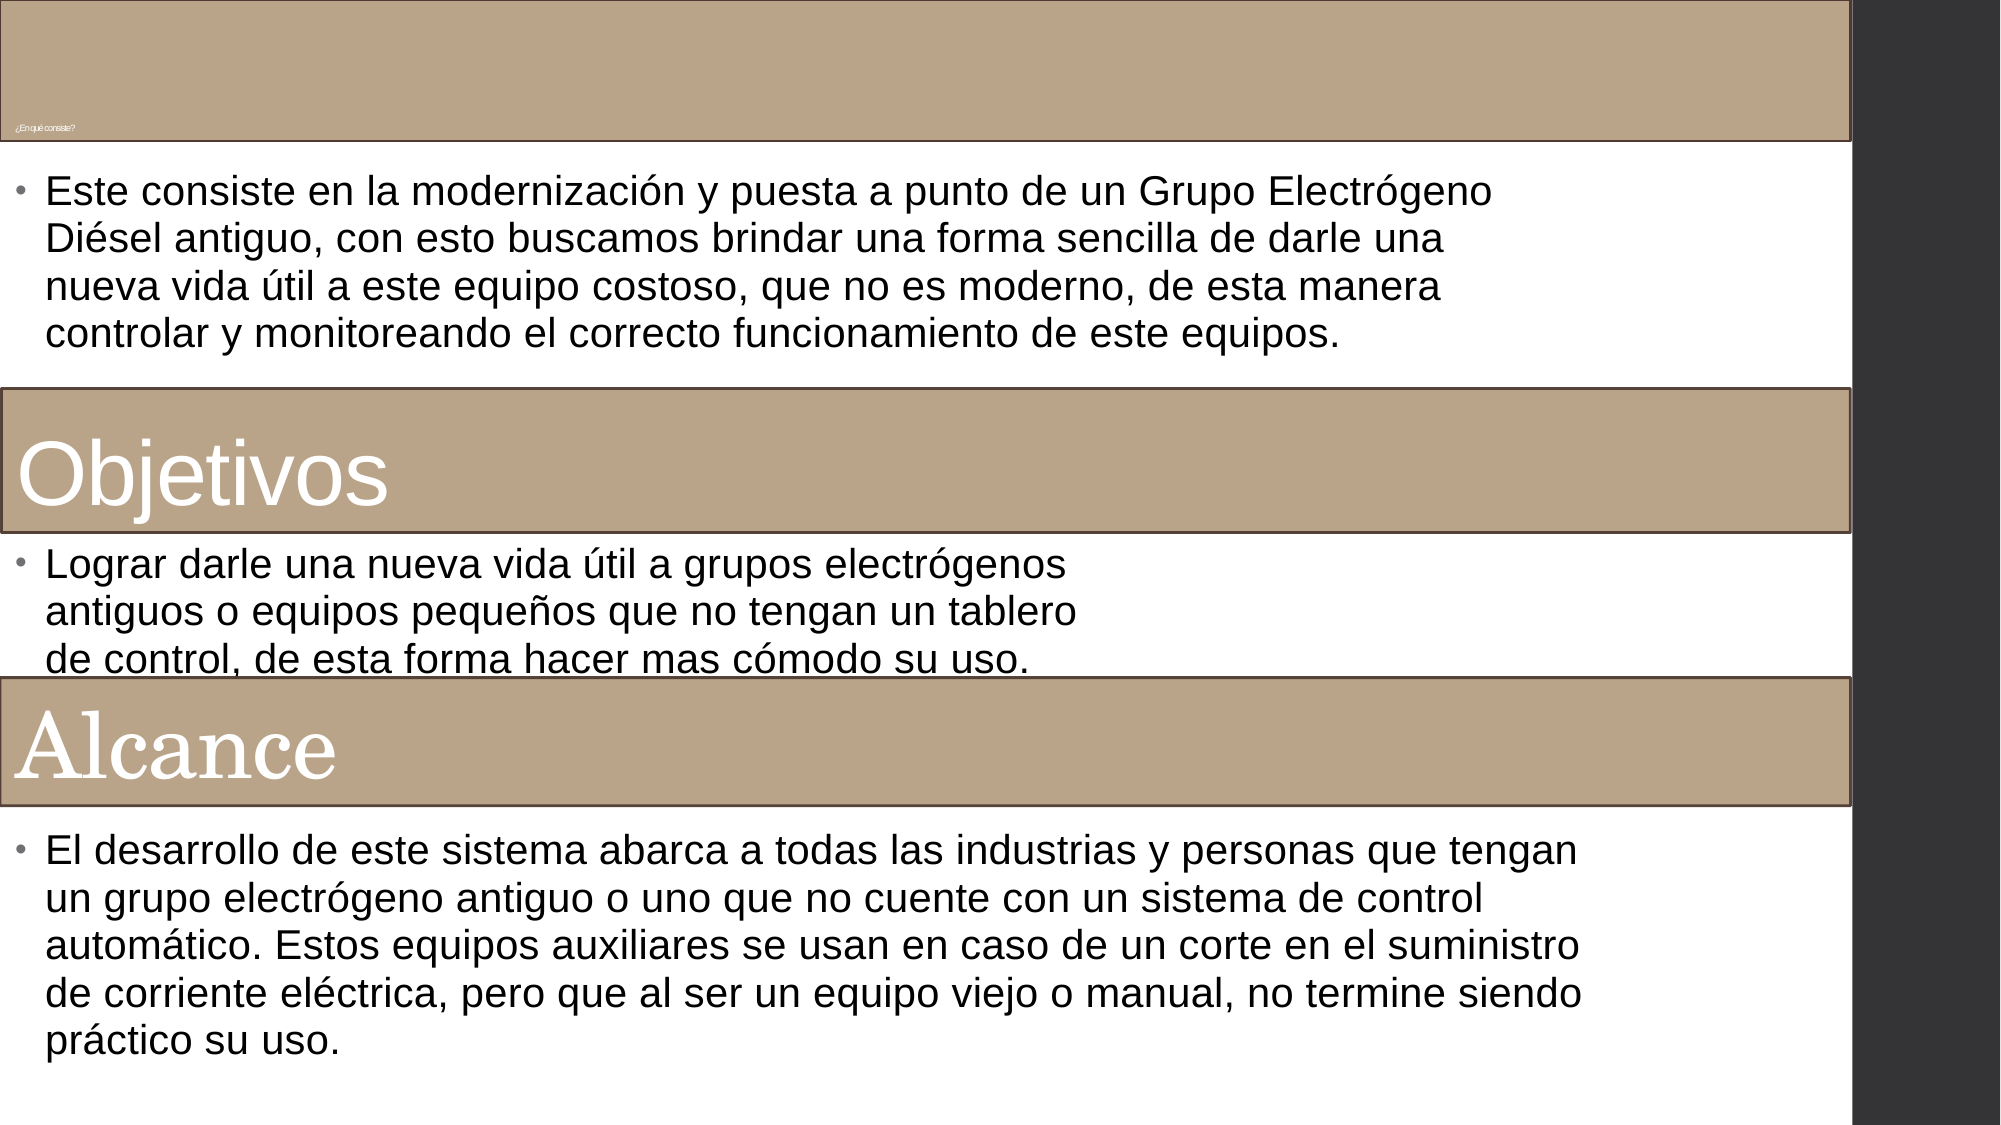

# ¿En qué consiste?
Este consiste en la modernización y puesta a punto de un Grupo Electrógeno Diésel antiguo, con esto buscamos brindar una forma sencilla de darle una nueva vida útil a este equipo costoso, que no es moderno, de esta manera controlar y monitoreando el correcto funcionamiento de este equipos.
Objetivos
Lograr darle una nueva vida útil a grupos electrógenos antiguos o equipos pequeños que no tengan un tablero de control, de esta forma hacer mas cómodo su uso.
Alcance
El desarrollo de este sistema abarca a todas las industrias y personas que tengan un grupo electrógeno antiguo o uno que no cuente con un sistema de control automático. Estos equipos auxiliares se usan en caso de un corte en el suministro de corriente eléctrica, pero que al ser un equipo viejo o manual, no termine siendo práctico su uso.